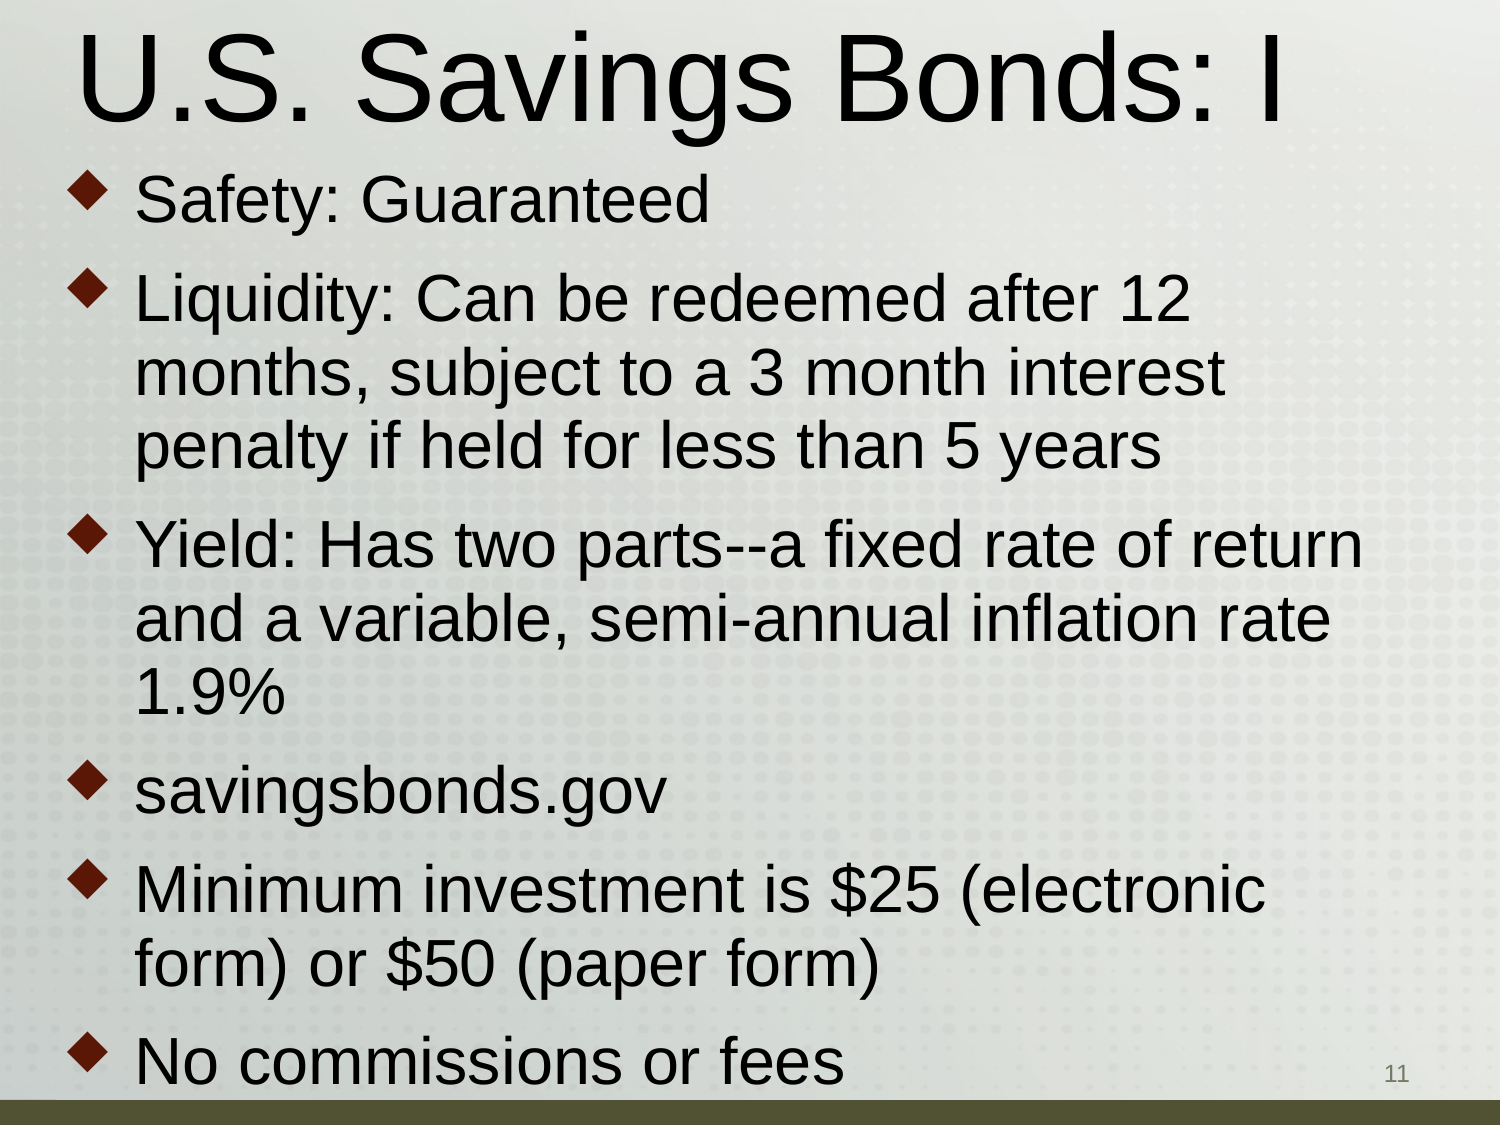

# U.S. Savings Bonds: I
Safety: Guaranteed
Liquidity: Can be redeemed after 12 months, subject to a 3 month interest penalty if held for less than 5 years
Yield: Has two parts--a fixed rate of return and a variable, semi-annual inflation rate 1.9%
savingsbonds.gov
Minimum investment is $25 (electronic form) or $50 (paper form)
No commissions or fees

11